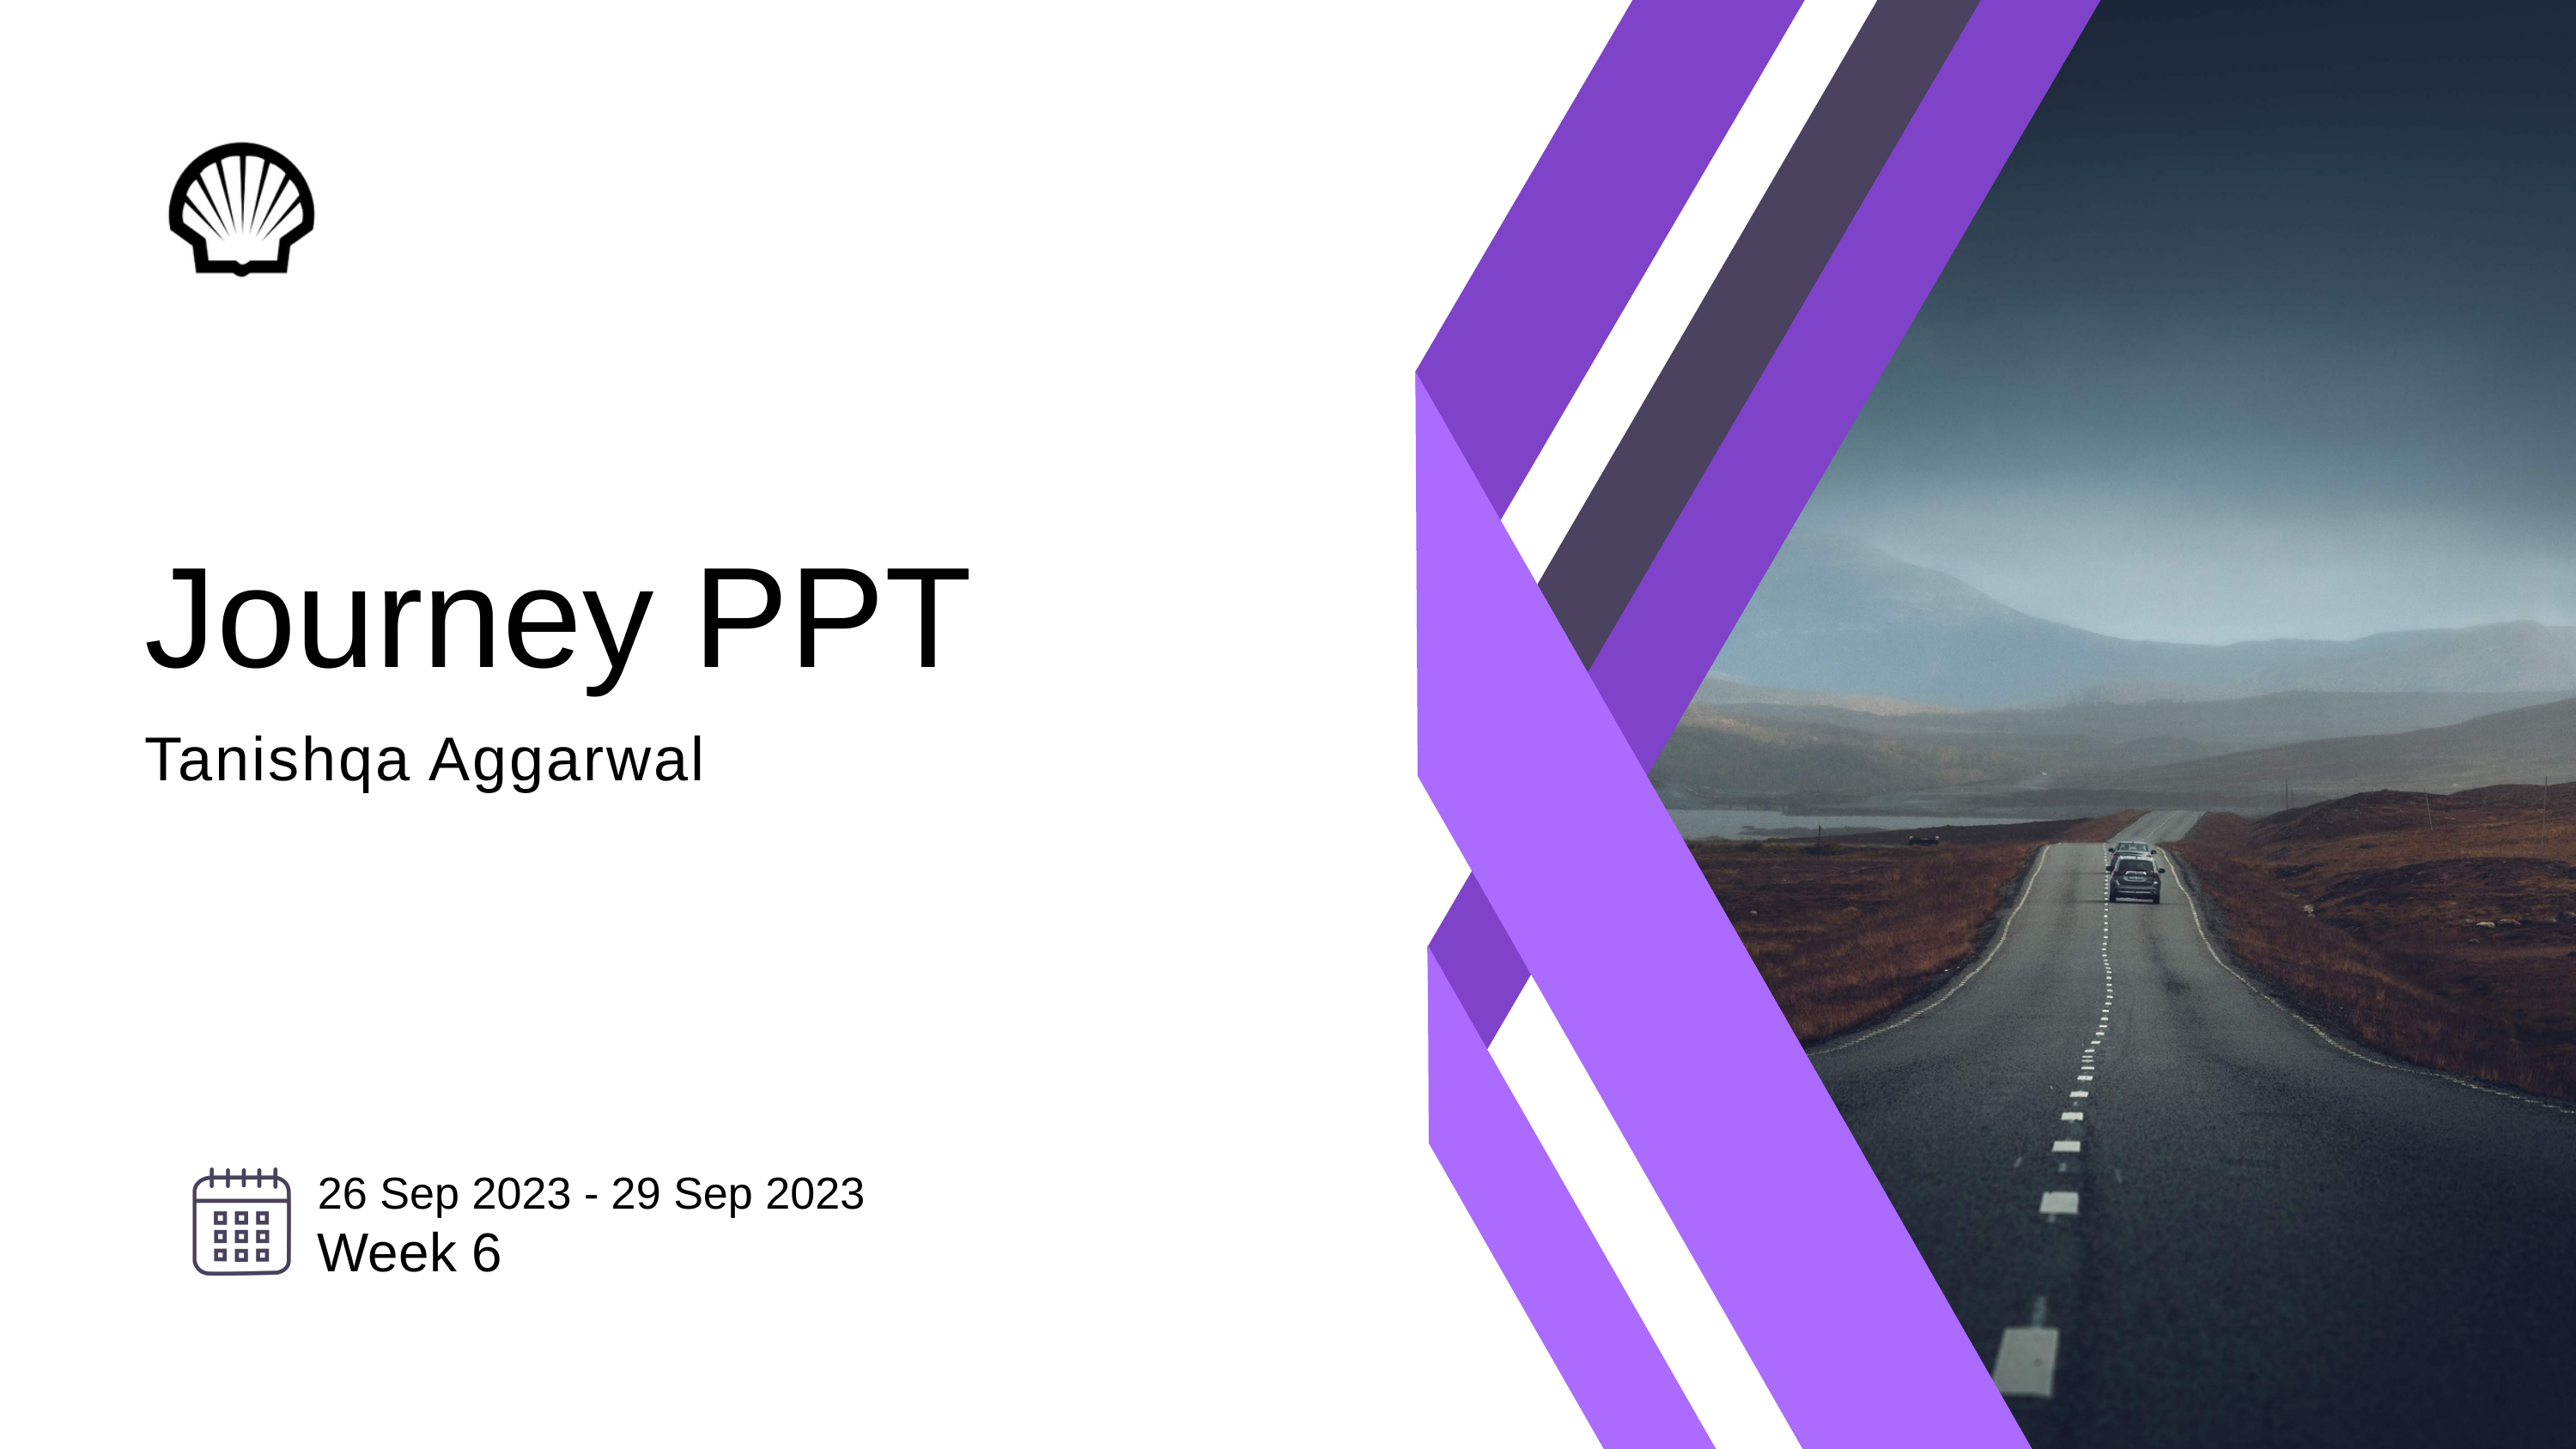

Journey PPT
Tanishqa Aggarwal
26 Sep 2023 - 29 Sep 2023

Week 6